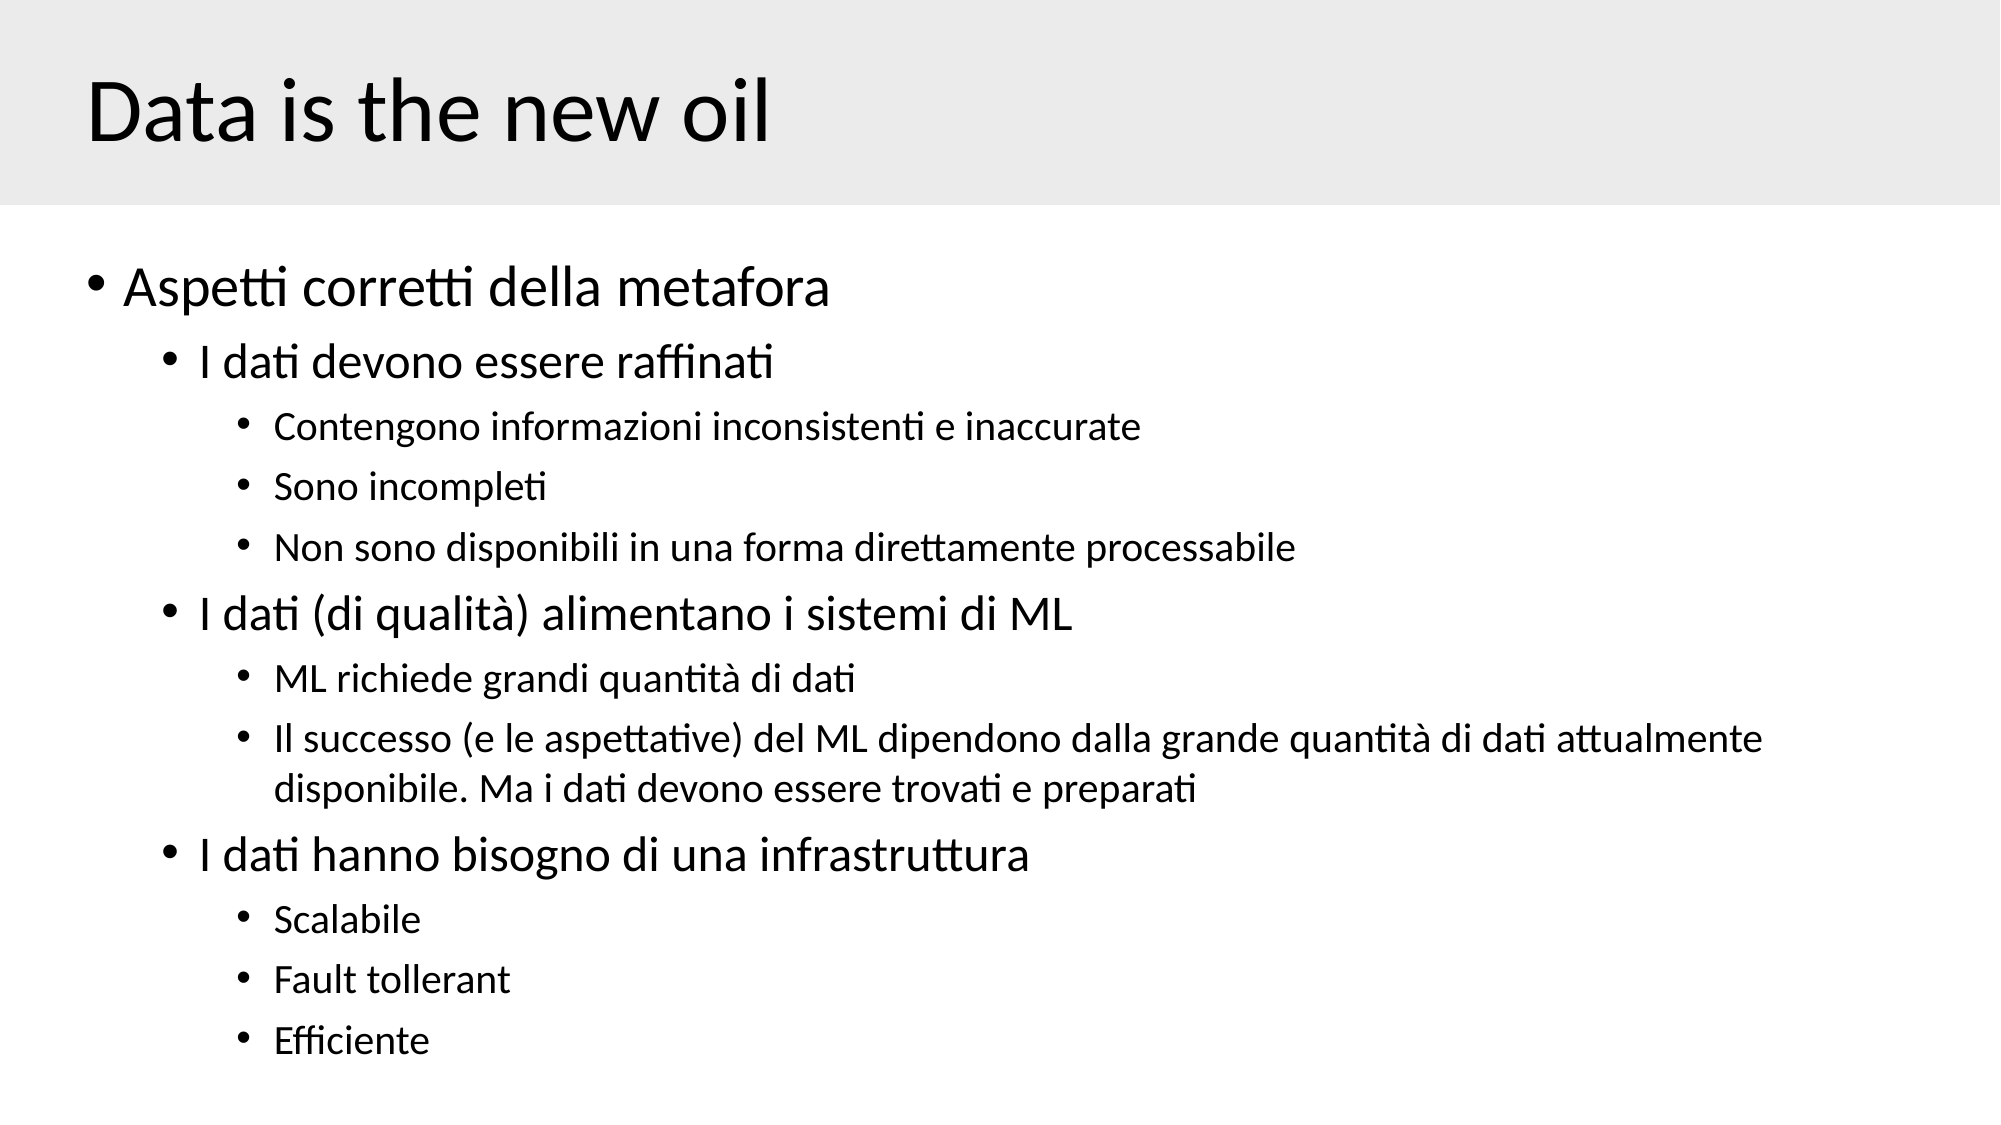

# Data is the new oil
Aspetti corretti della metafora
I dati devono essere raffinati
Contengono informazioni inconsistenti e inaccurate
Sono incompleti
Non sono disponibili in una forma direttamente processabile
I dati (di qualità) alimentano i sistemi di ML
ML richiede grandi quantità di dati
Il successo (e le aspettative) del ML dipendono dalla grande quantità di dati attualmente disponibile. Ma i dati devono essere trovati e preparati
I dati hanno bisogno di una infrastruttura
Scalabile
Fault tollerant
Efficiente